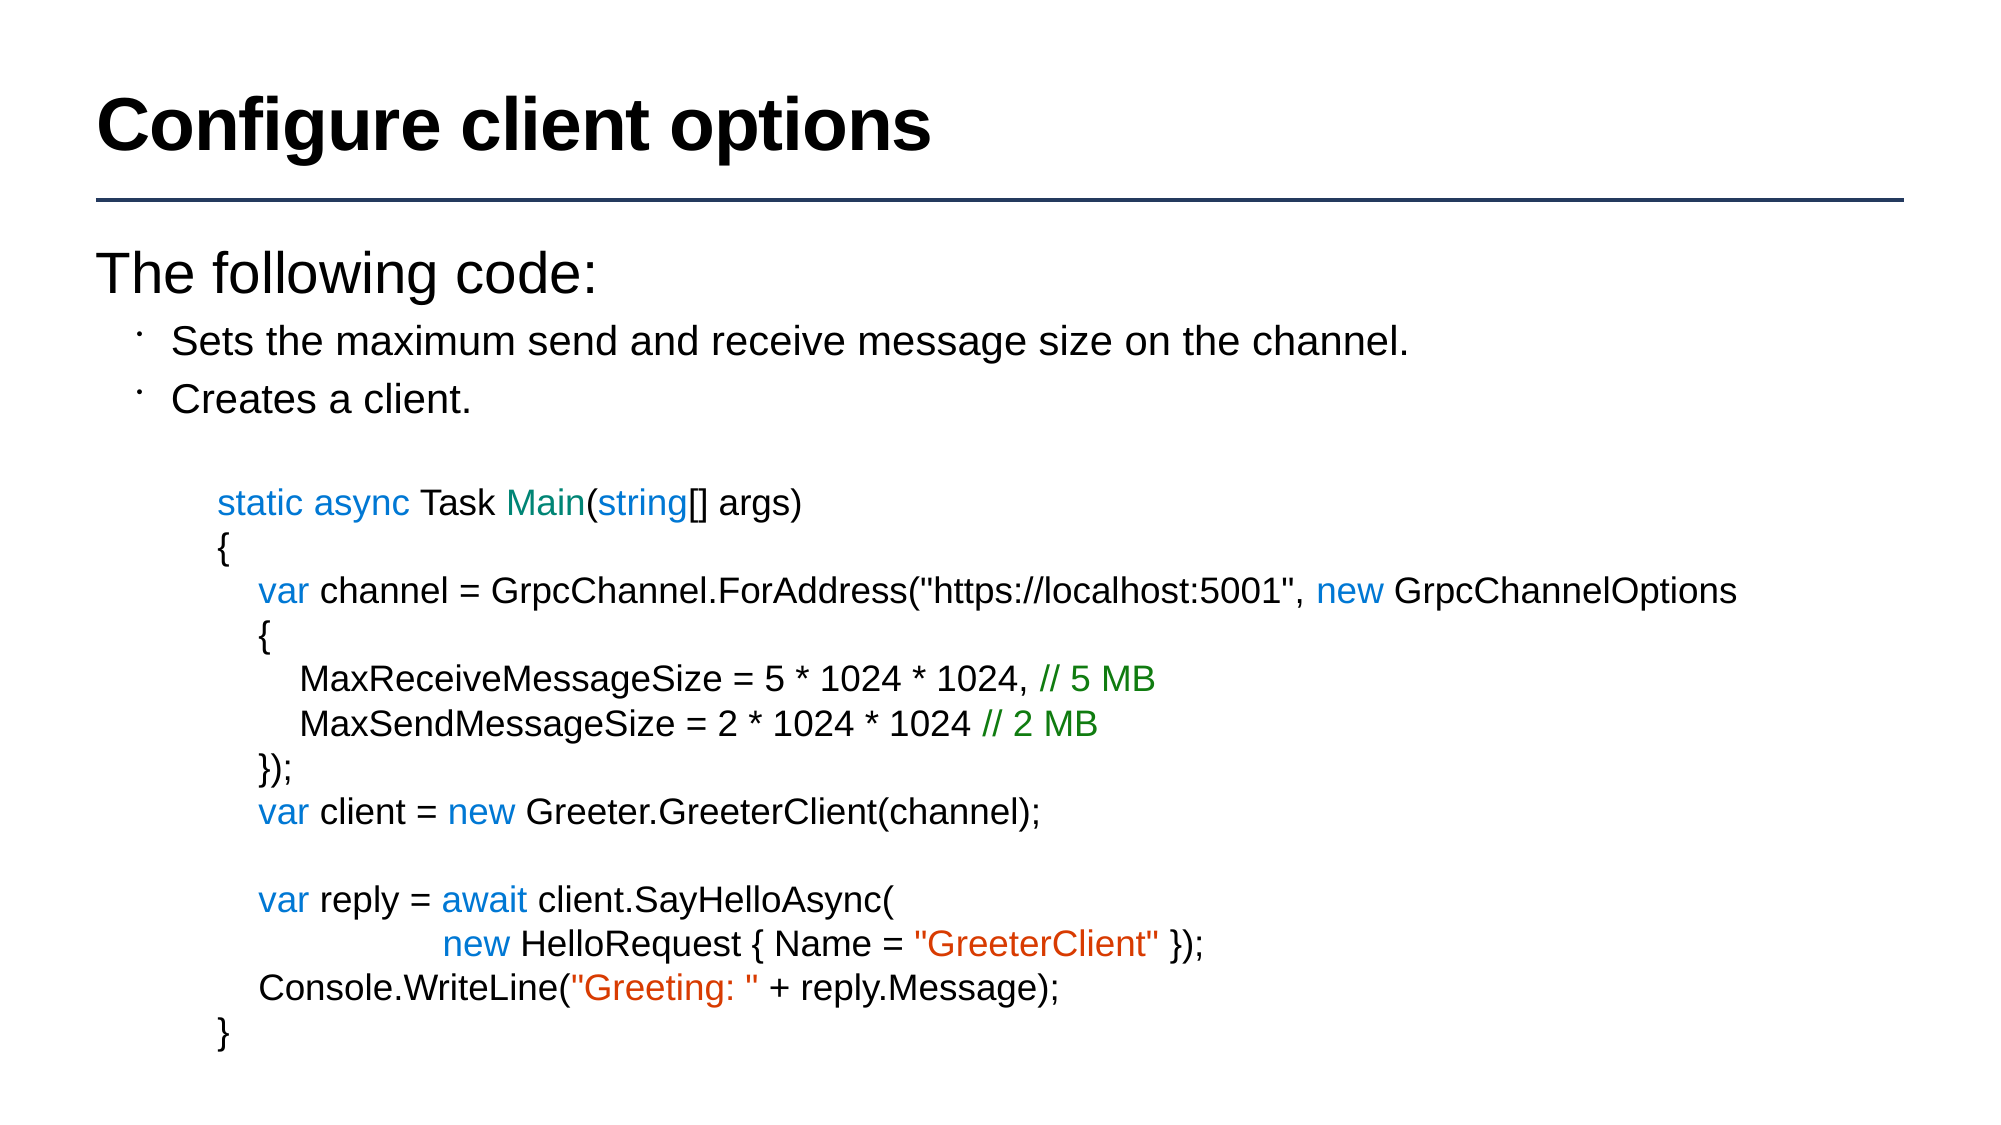

# Configure client options
The following code:
Sets the maximum send and receive message size on the channel.
Creates a client.
static async Task Main(string[] args)
{
    var channel = GrpcChannel.ForAddress("https://localhost:5001", new GrpcChannelOptions
    {
        MaxReceiveMessageSize = 5 * 1024 * 1024, // 5 MB
        MaxSendMessageSize = 2 * 1024 * 1024 // 2 MB
    });
    var client = new Greeter.GreeterClient(channel);

    var reply = await client.SayHelloAsync(
                      new HelloRequest { Name = "GreeterClient" });
    Console.WriteLine("Greeting: " + reply.Message);
}